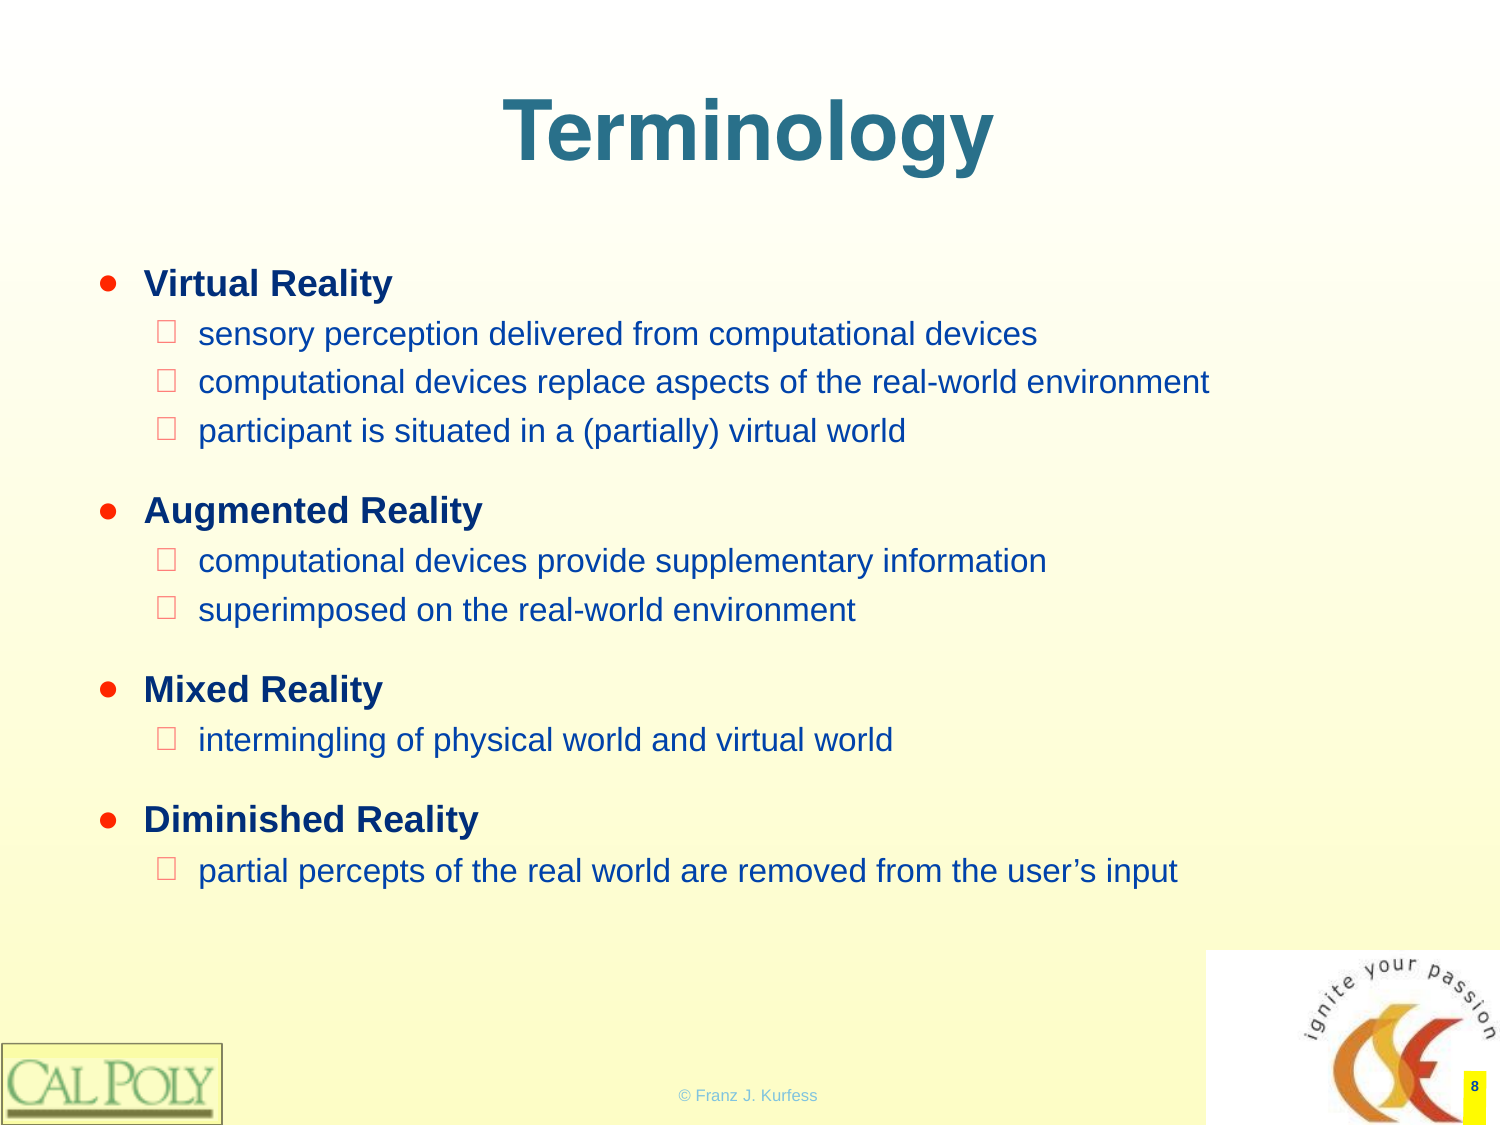

# Terminology
Virtual Reality
sensory perception delivered from computational devices
computational devices replace aspects of the real-world environment
participant is situated in a (partially) virtual world
Augmented Reality
computational devices provide supplementary information
superimposed on the real-world environment
Mixed Reality
intermingling of physical world and virtual world
Diminished Reality
partial percepts of the real world are removed from the user’s input
8